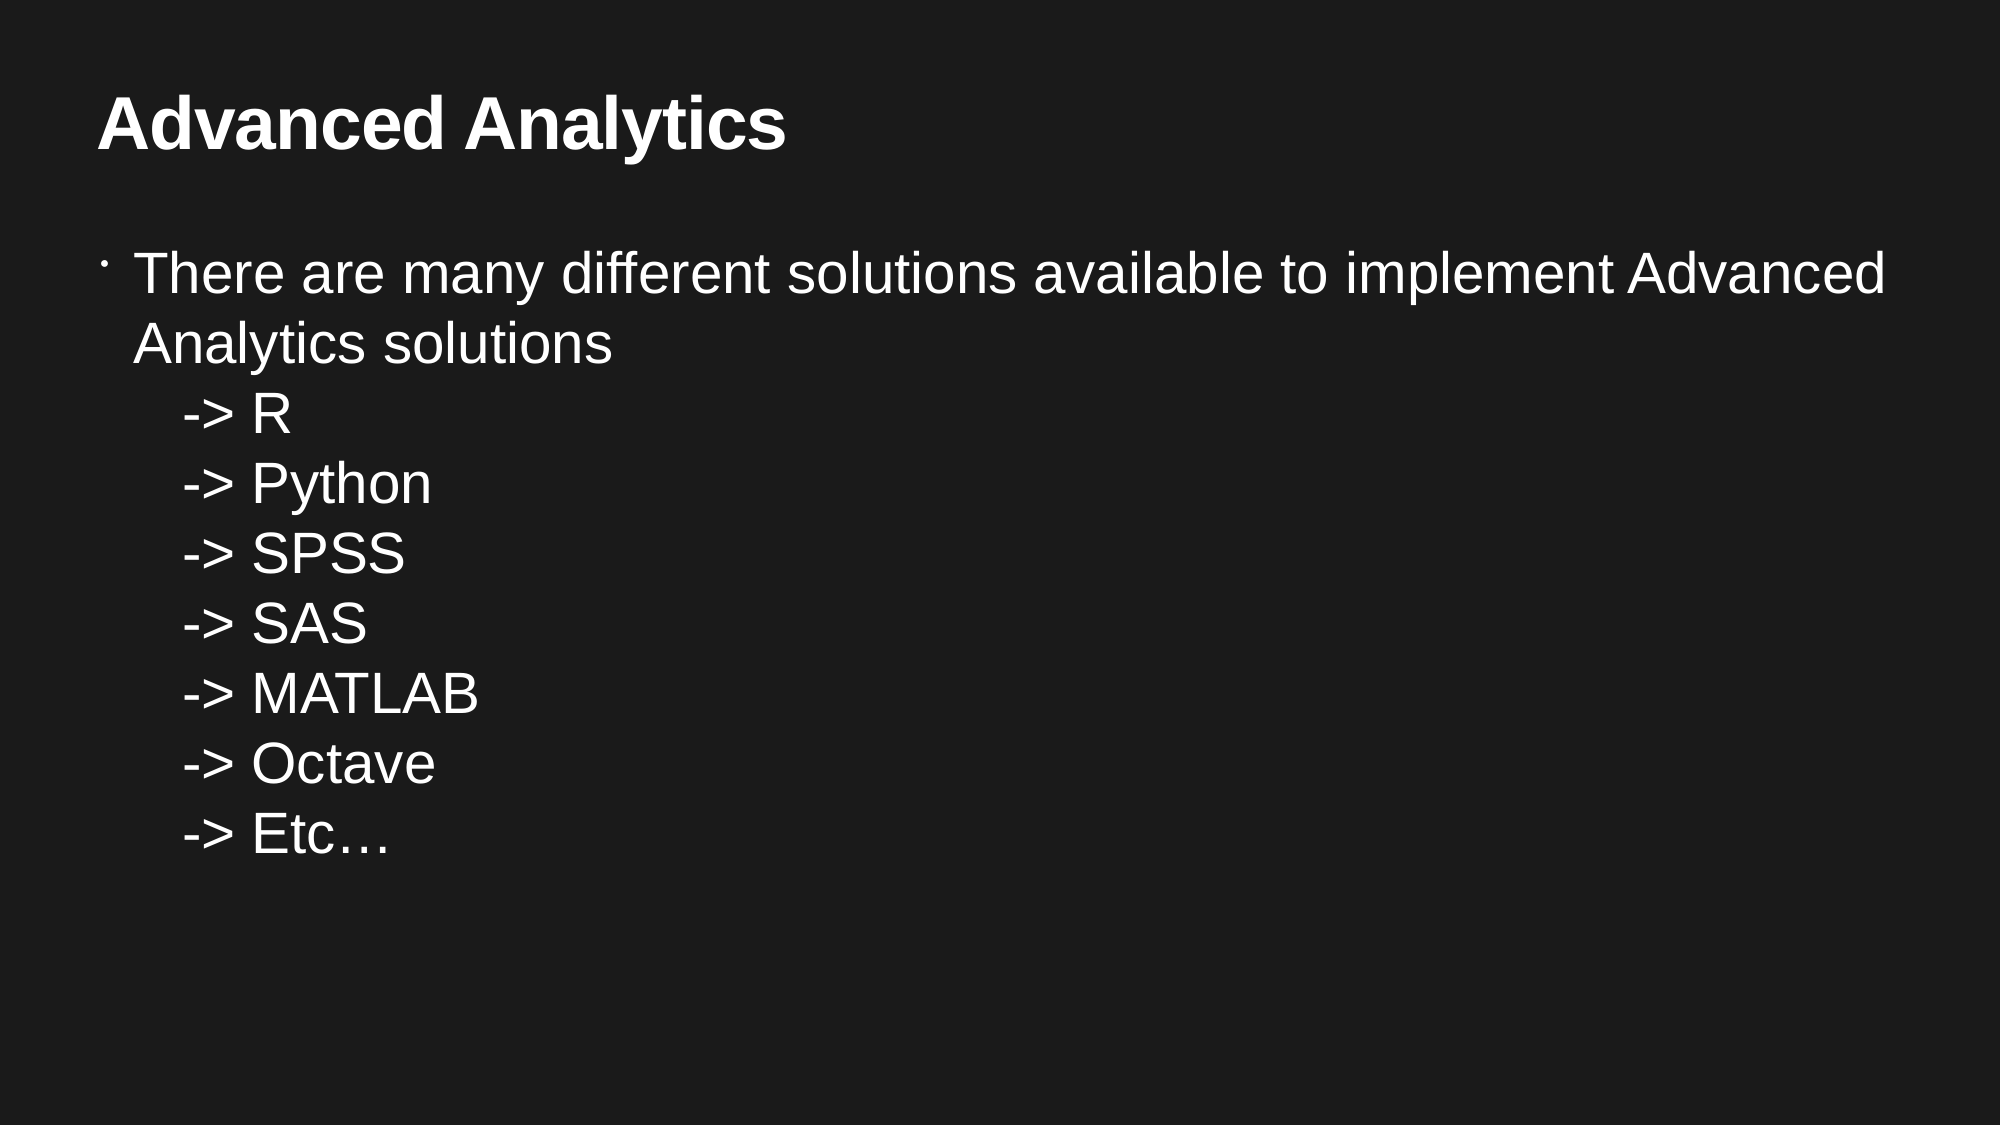

# Advanced Analytics
There are many different solutions available to implement Advanced Analytics solutions
   -> R
   -> Python
   -> SPSS
   -> SAS
   -> MATLAB
   -> Octave
   -> Etc…